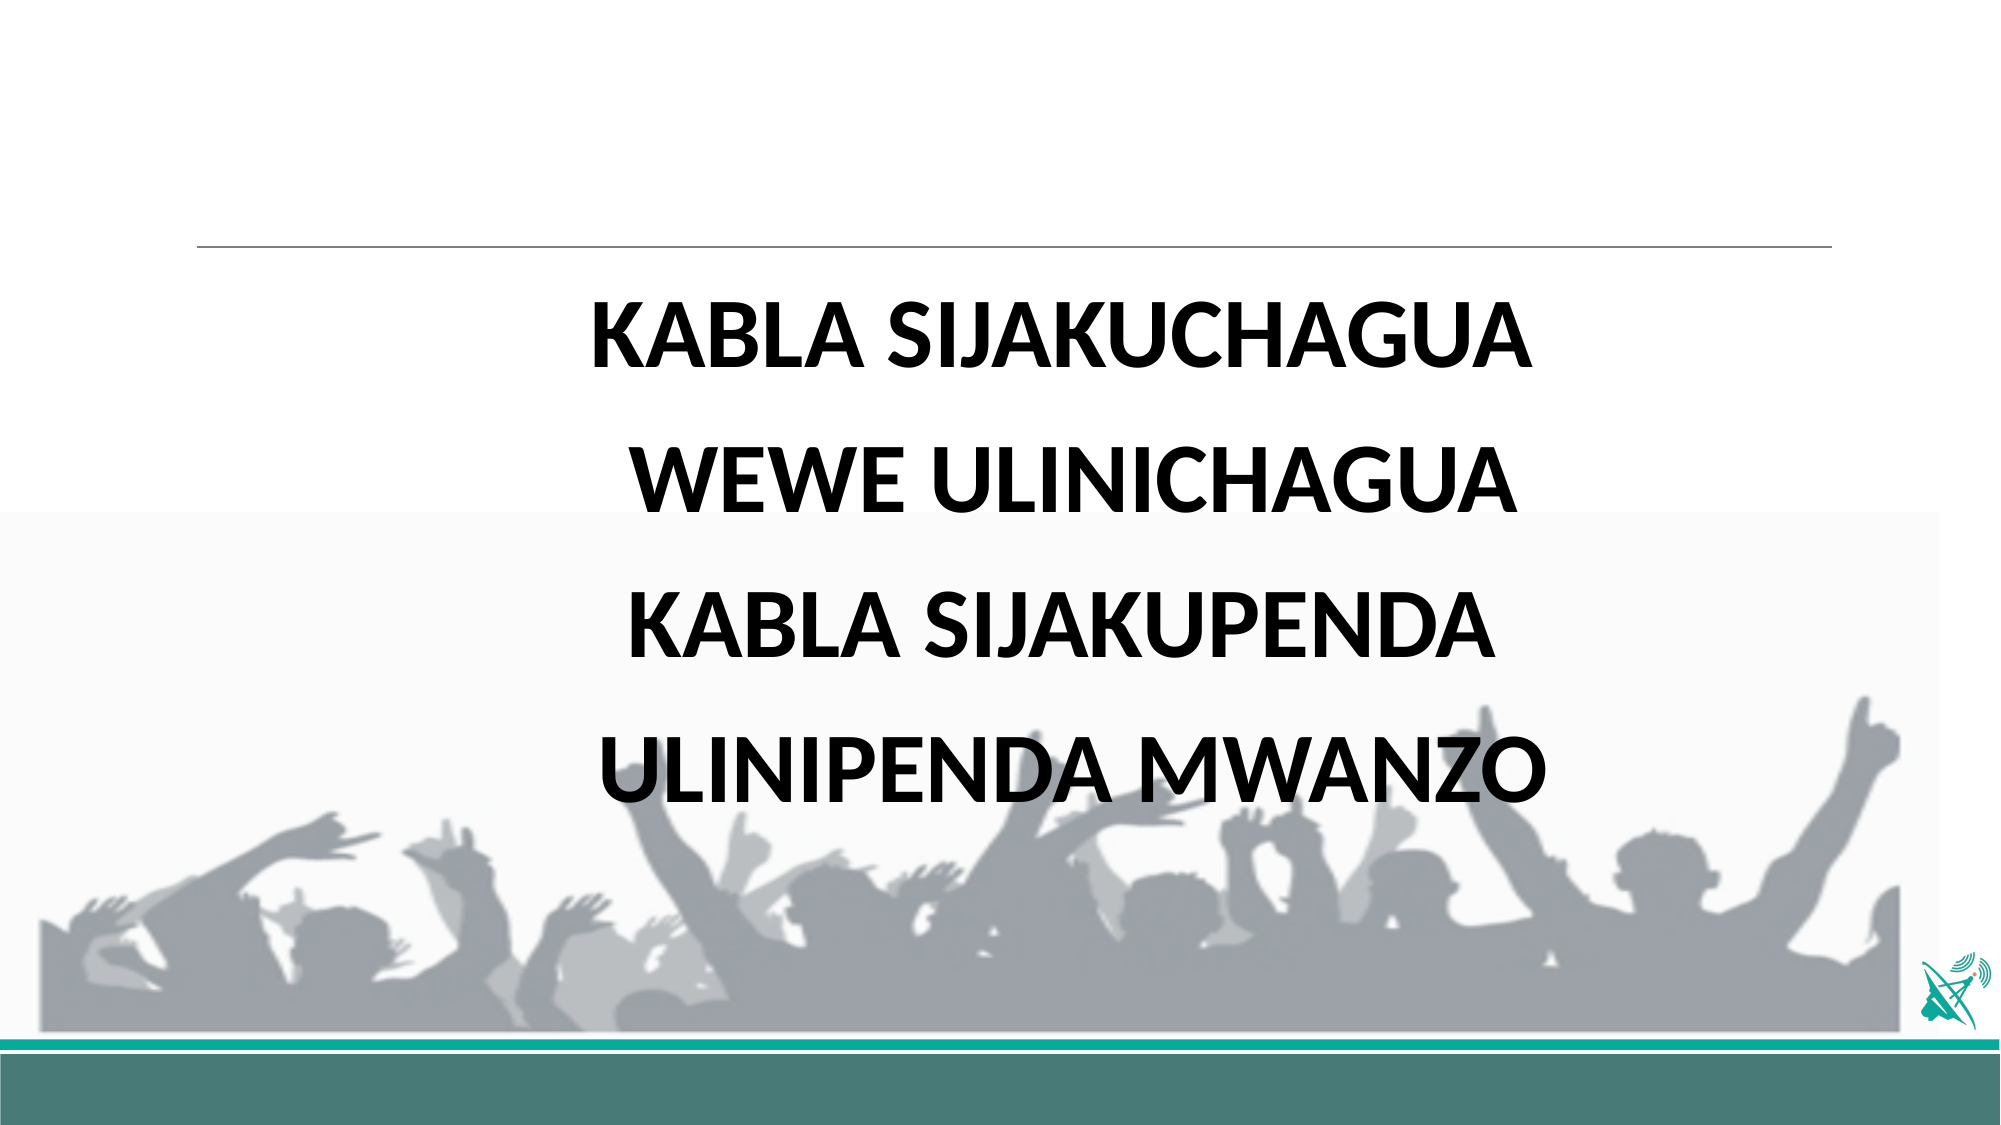

KABLA SIJAKUCHAGUA
WEWE ULINICHAGUA
KABLA SIJAKUPENDA
ULINIPENDA MWANZO